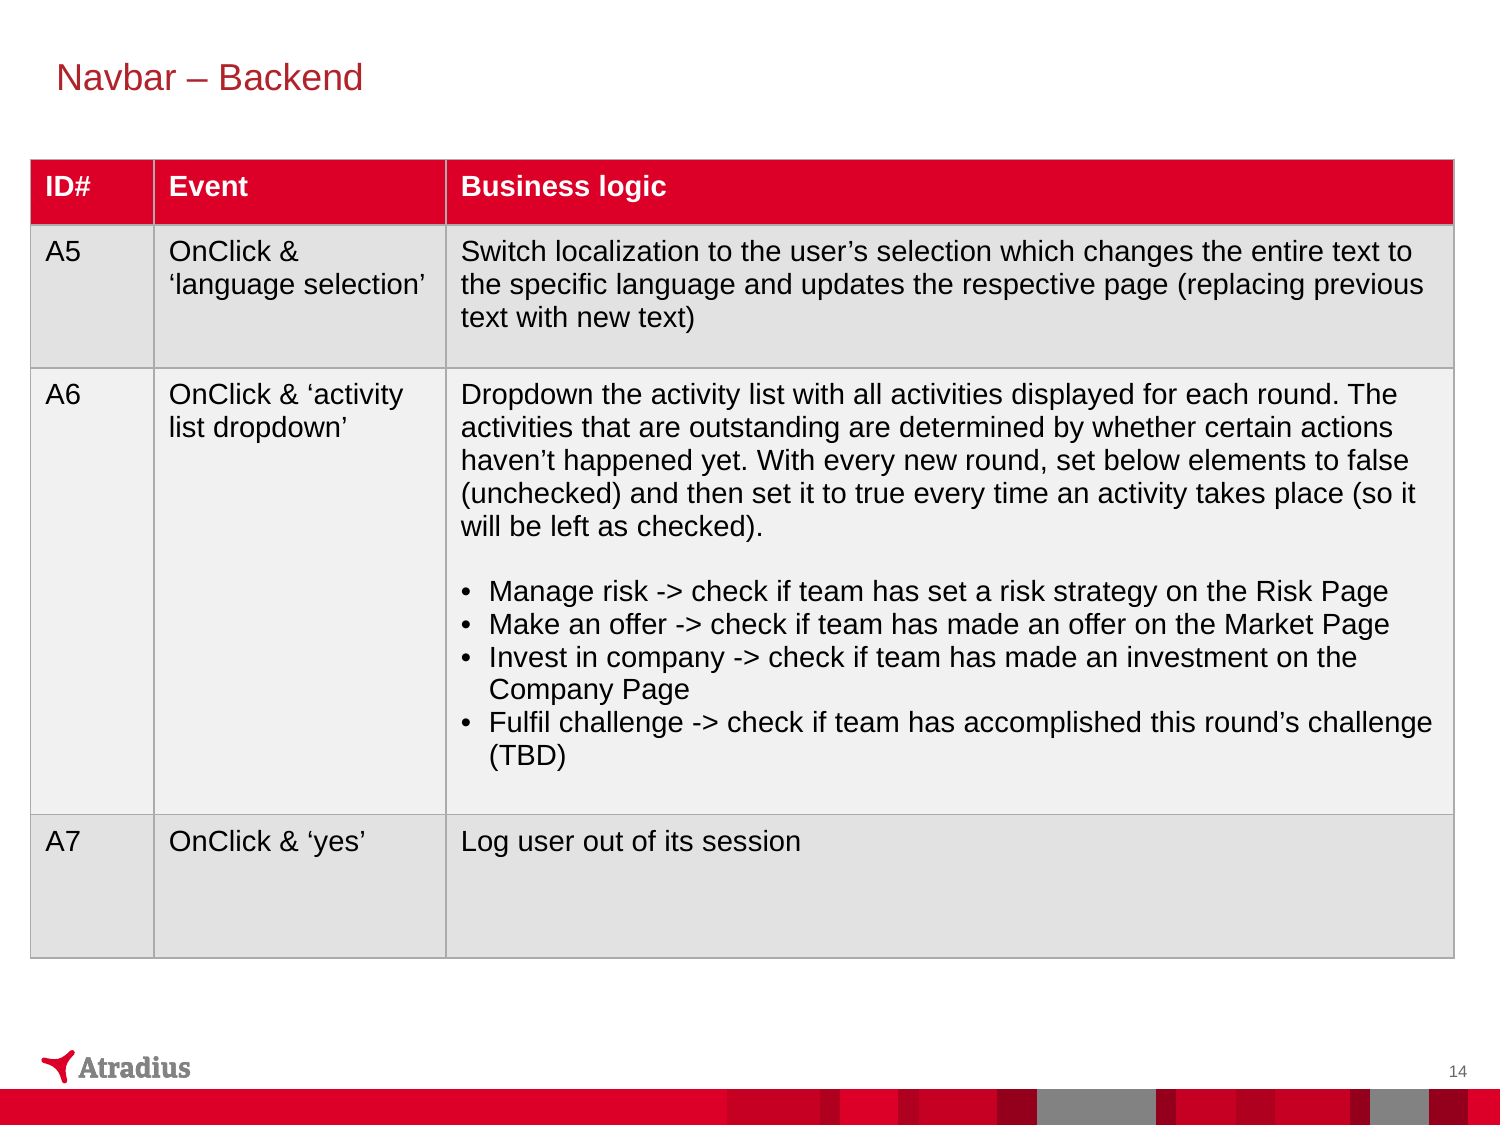

Navbar – Backend
| ID# | Event | Business logic |
| --- | --- | --- |
| A5 | OnClick & ‘language selection’ | Switch localization to the user’s selection which changes the entire text to the specific language and updates the respective page (replacing previous text with new text) |
| A6 | OnClick & ‘activity list dropdown’ | Dropdown the activity list with all activities displayed for each round. The activities that are outstanding are determined by whether certain actions haven’t happened yet. With every new round, set below elements to false (unchecked) and then set it to true every time an activity takes place (so it will be left as checked). Manage risk -> check if team has set a risk strategy on the Risk Page Make an offer -> check if team has made an offer on the Market Page Invest in company -> check if team has made an investment on the Company Page Fulfil challenge -> check if team has accomplished this round’s challenge (TBD) |
| A7 | OnClick & ‘yes’ | Log user out of its session |
14